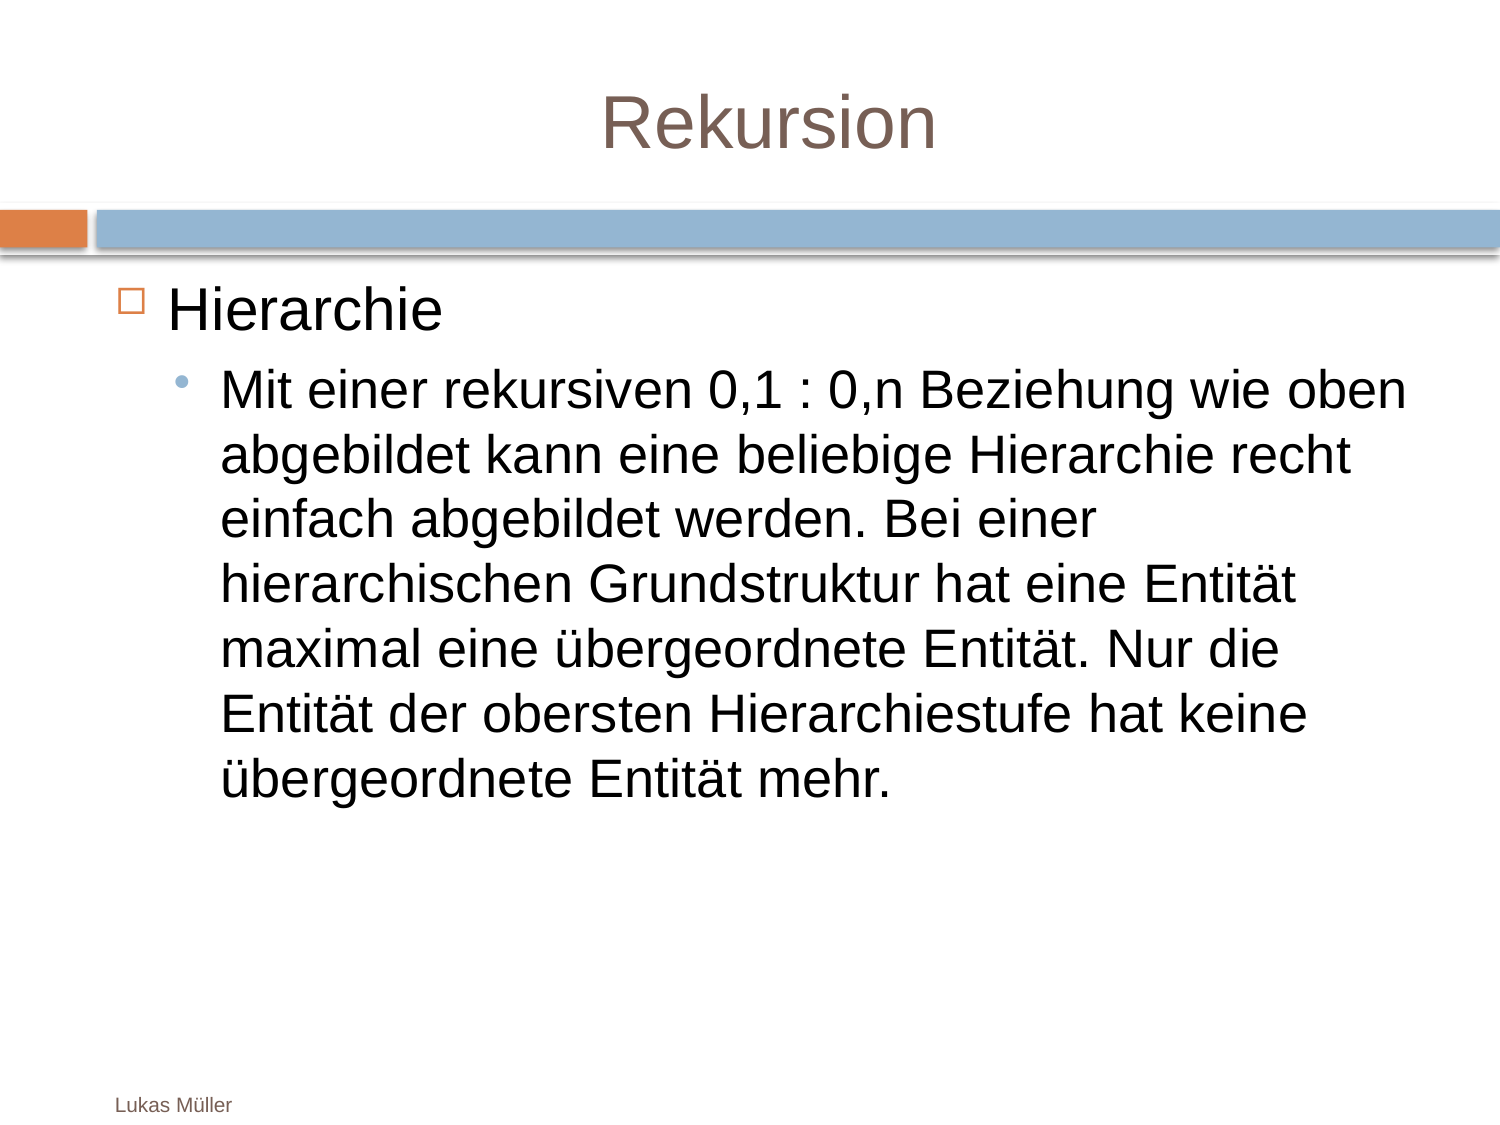

# Rekursion
Hierarchie
Mit einer rekursiven 0,1 : 0,n Beziehung wie oben abgebildet kann eine beliebige Hierarchie recht einfach abgebildet werden. Bei einer hierarchischen Grundstruktur hat eine Entität maximal eine übergeordnete Entität. Nur die Entität der obersten Hierarchiestufe hat keine übergeordnete Entität mehr.